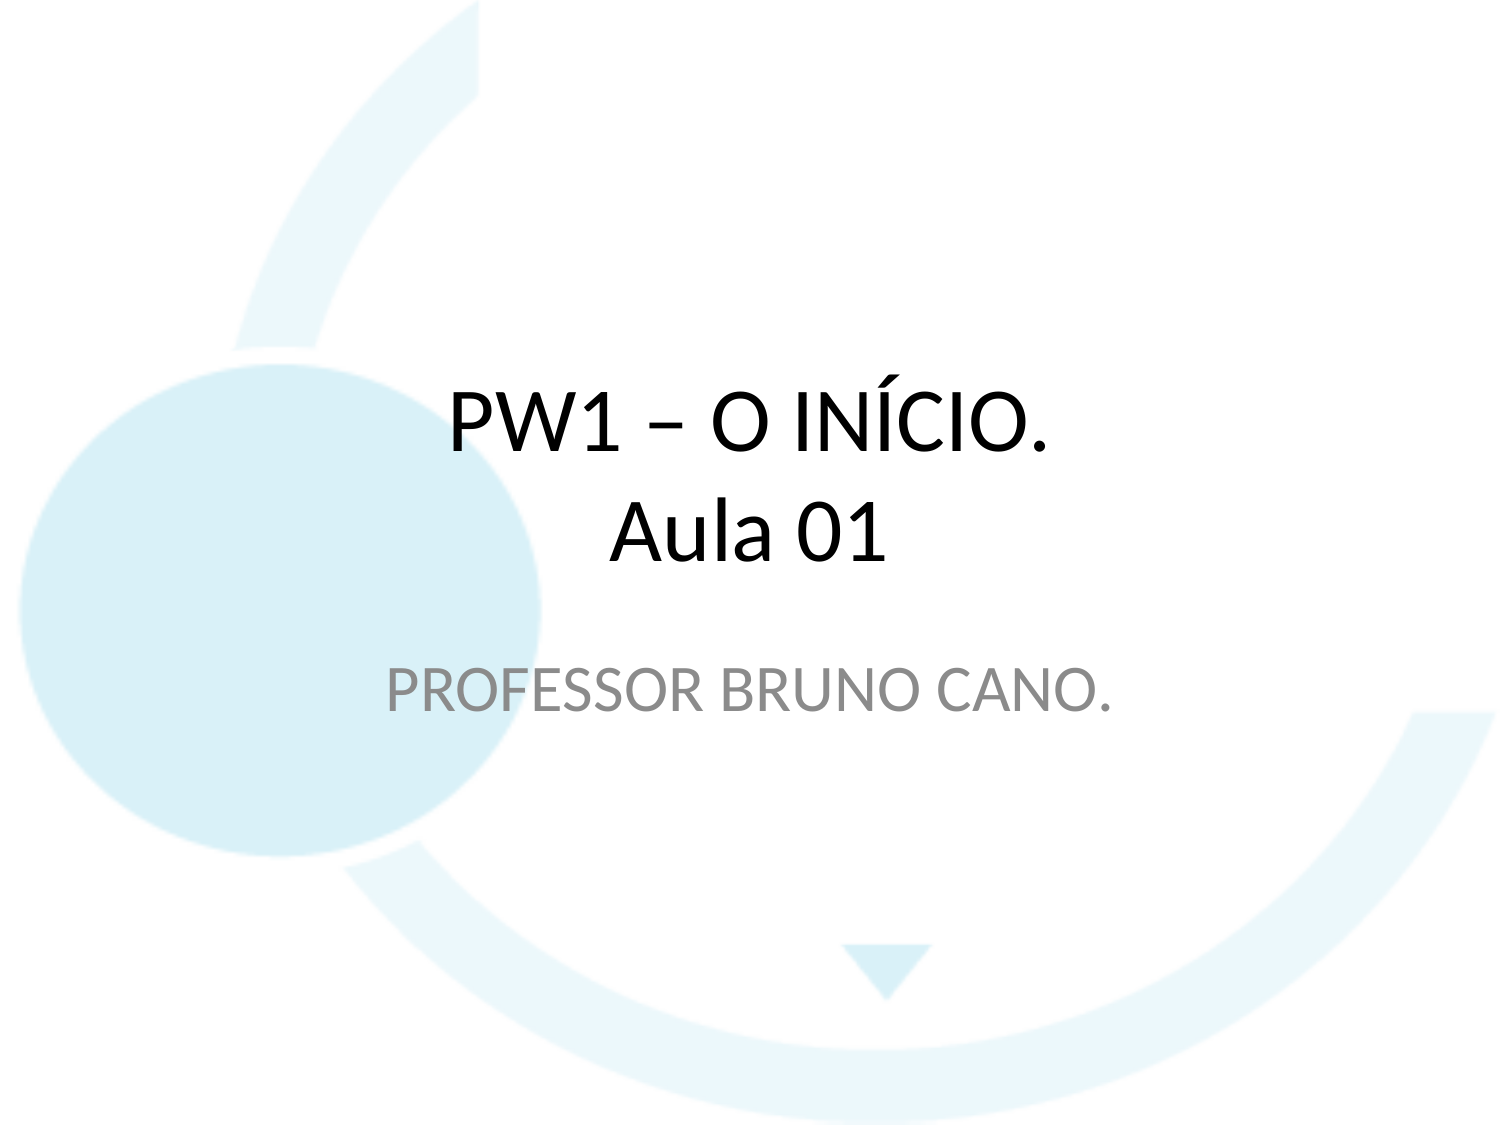

# PW1 – O INÍCIO. Aula 01
PROFESSOR BRUNO CANO.